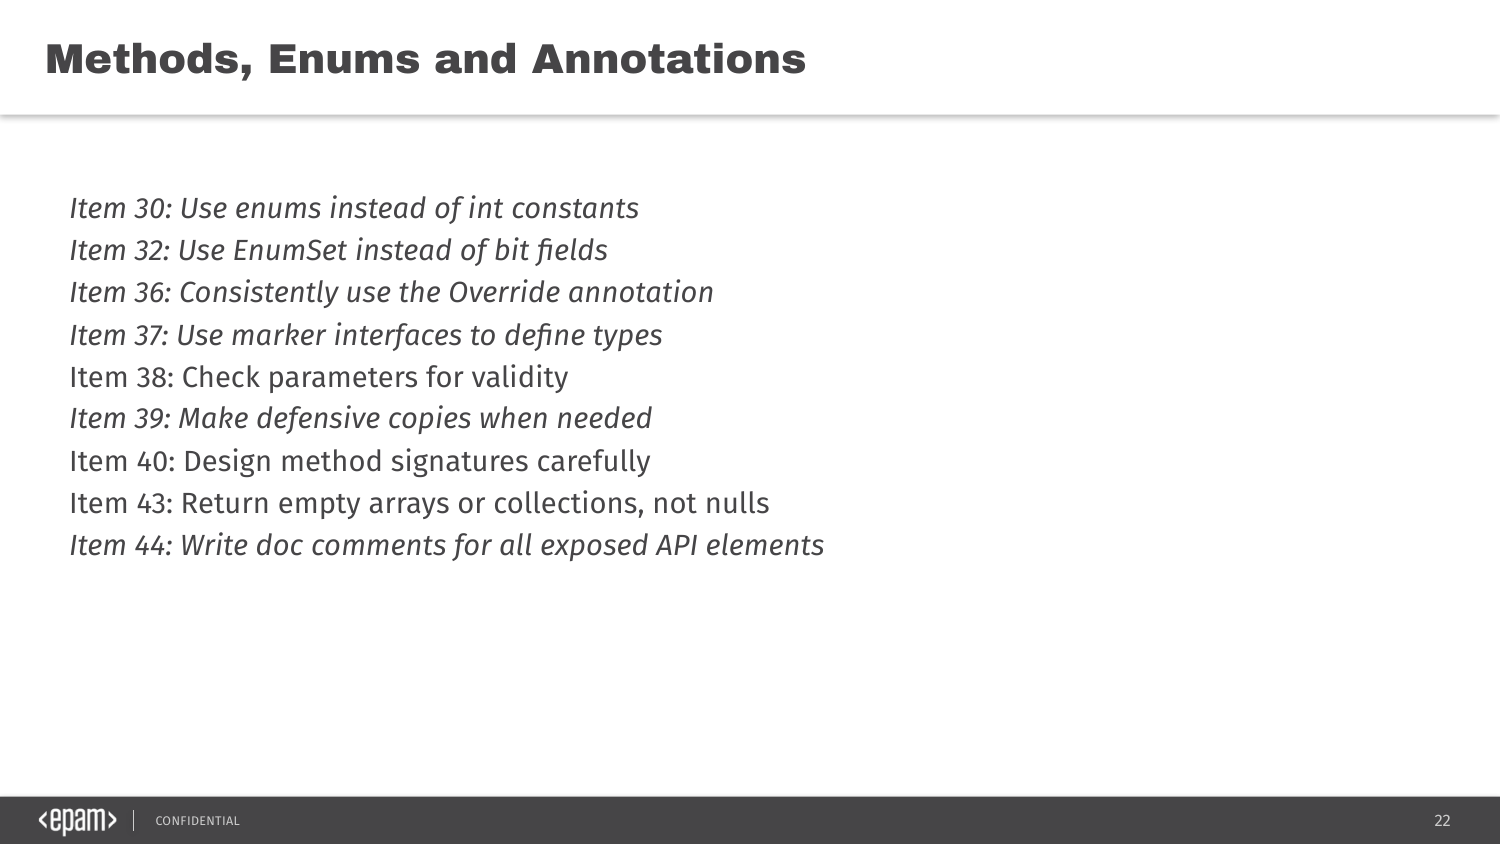

Methods, Enums and Annotations
Item 30: Use enums instead of int constants
Item 32: Use EnumSet instead of bit fields
Item 36: Consistently use the Override annotation
Item 37: Use marker interfaces to define types
Item 38: Check parameters for validity
Item 39: Make defensive copies when needed
Item 40: Design method signatures carefully
Item 43: Return empty arrays or collections, not nulls
Item 44: Write doc comments for all exposed API elements